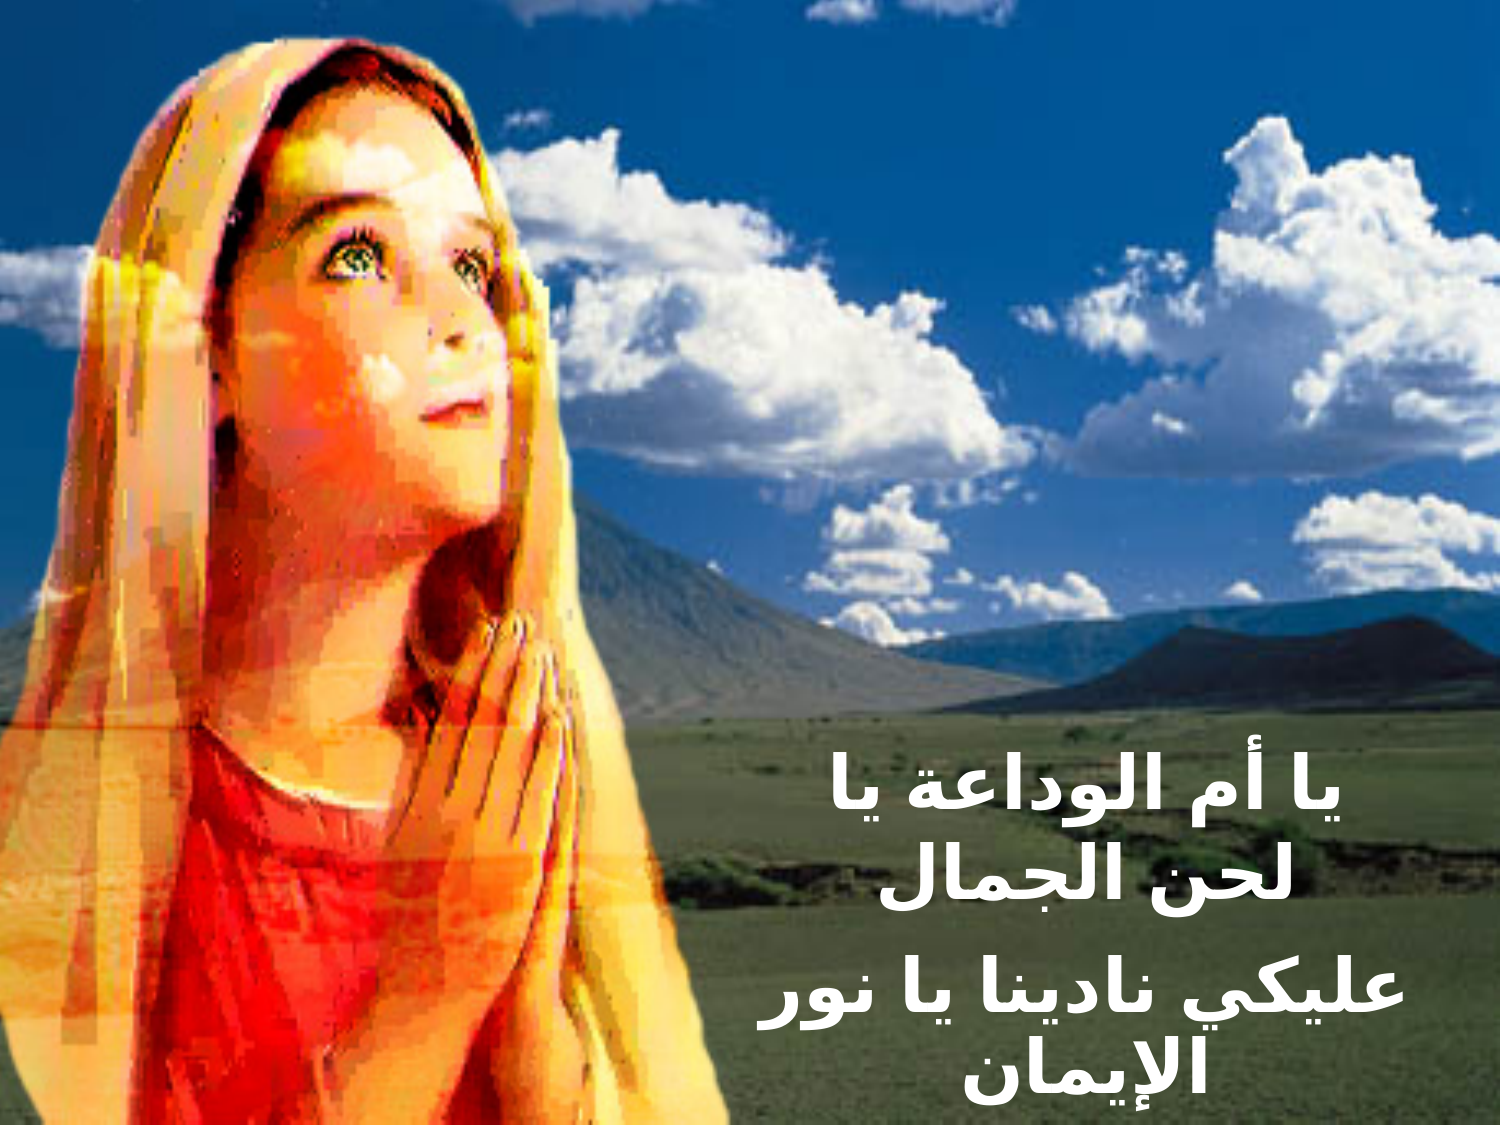

# يا أم الوداعة يا لحن الجمال
عليكي نادينا يا نور الإيمان